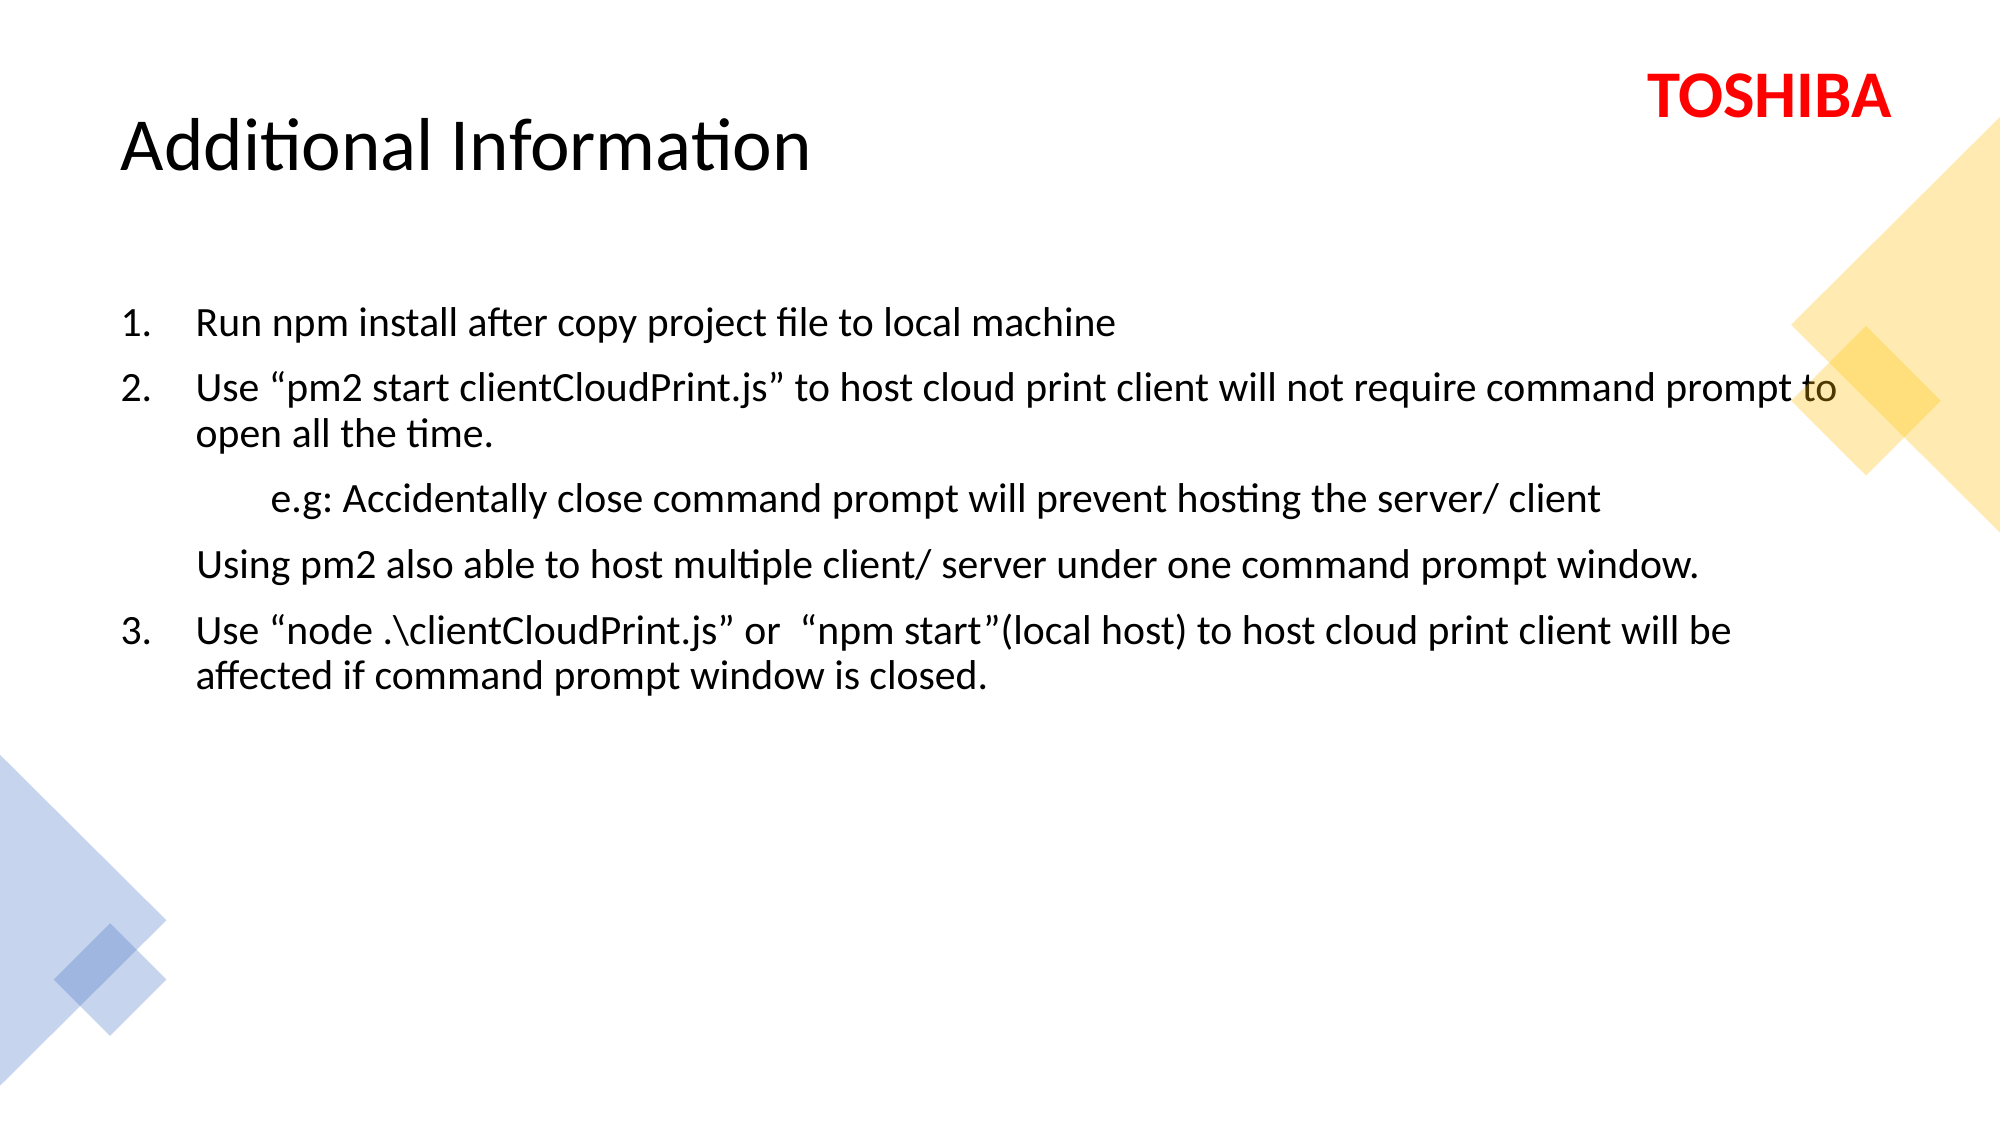

# Additional Information
TOSHIBA

Run npm install after copy project file to local machine
Use “pm2 start clientCloudPrint.js” to host cloud print client will not require command prompt to open all the time.
	e.g: Accidentally close command prompt will prevent hosting the server/ client
        Using pm2 also able to host multiple client/ server under one command prompt window.
Use “node .\clientCloudPrint.js” or  “npm start”(local host) to host cloud print client will be affected if command prompt window is closed.